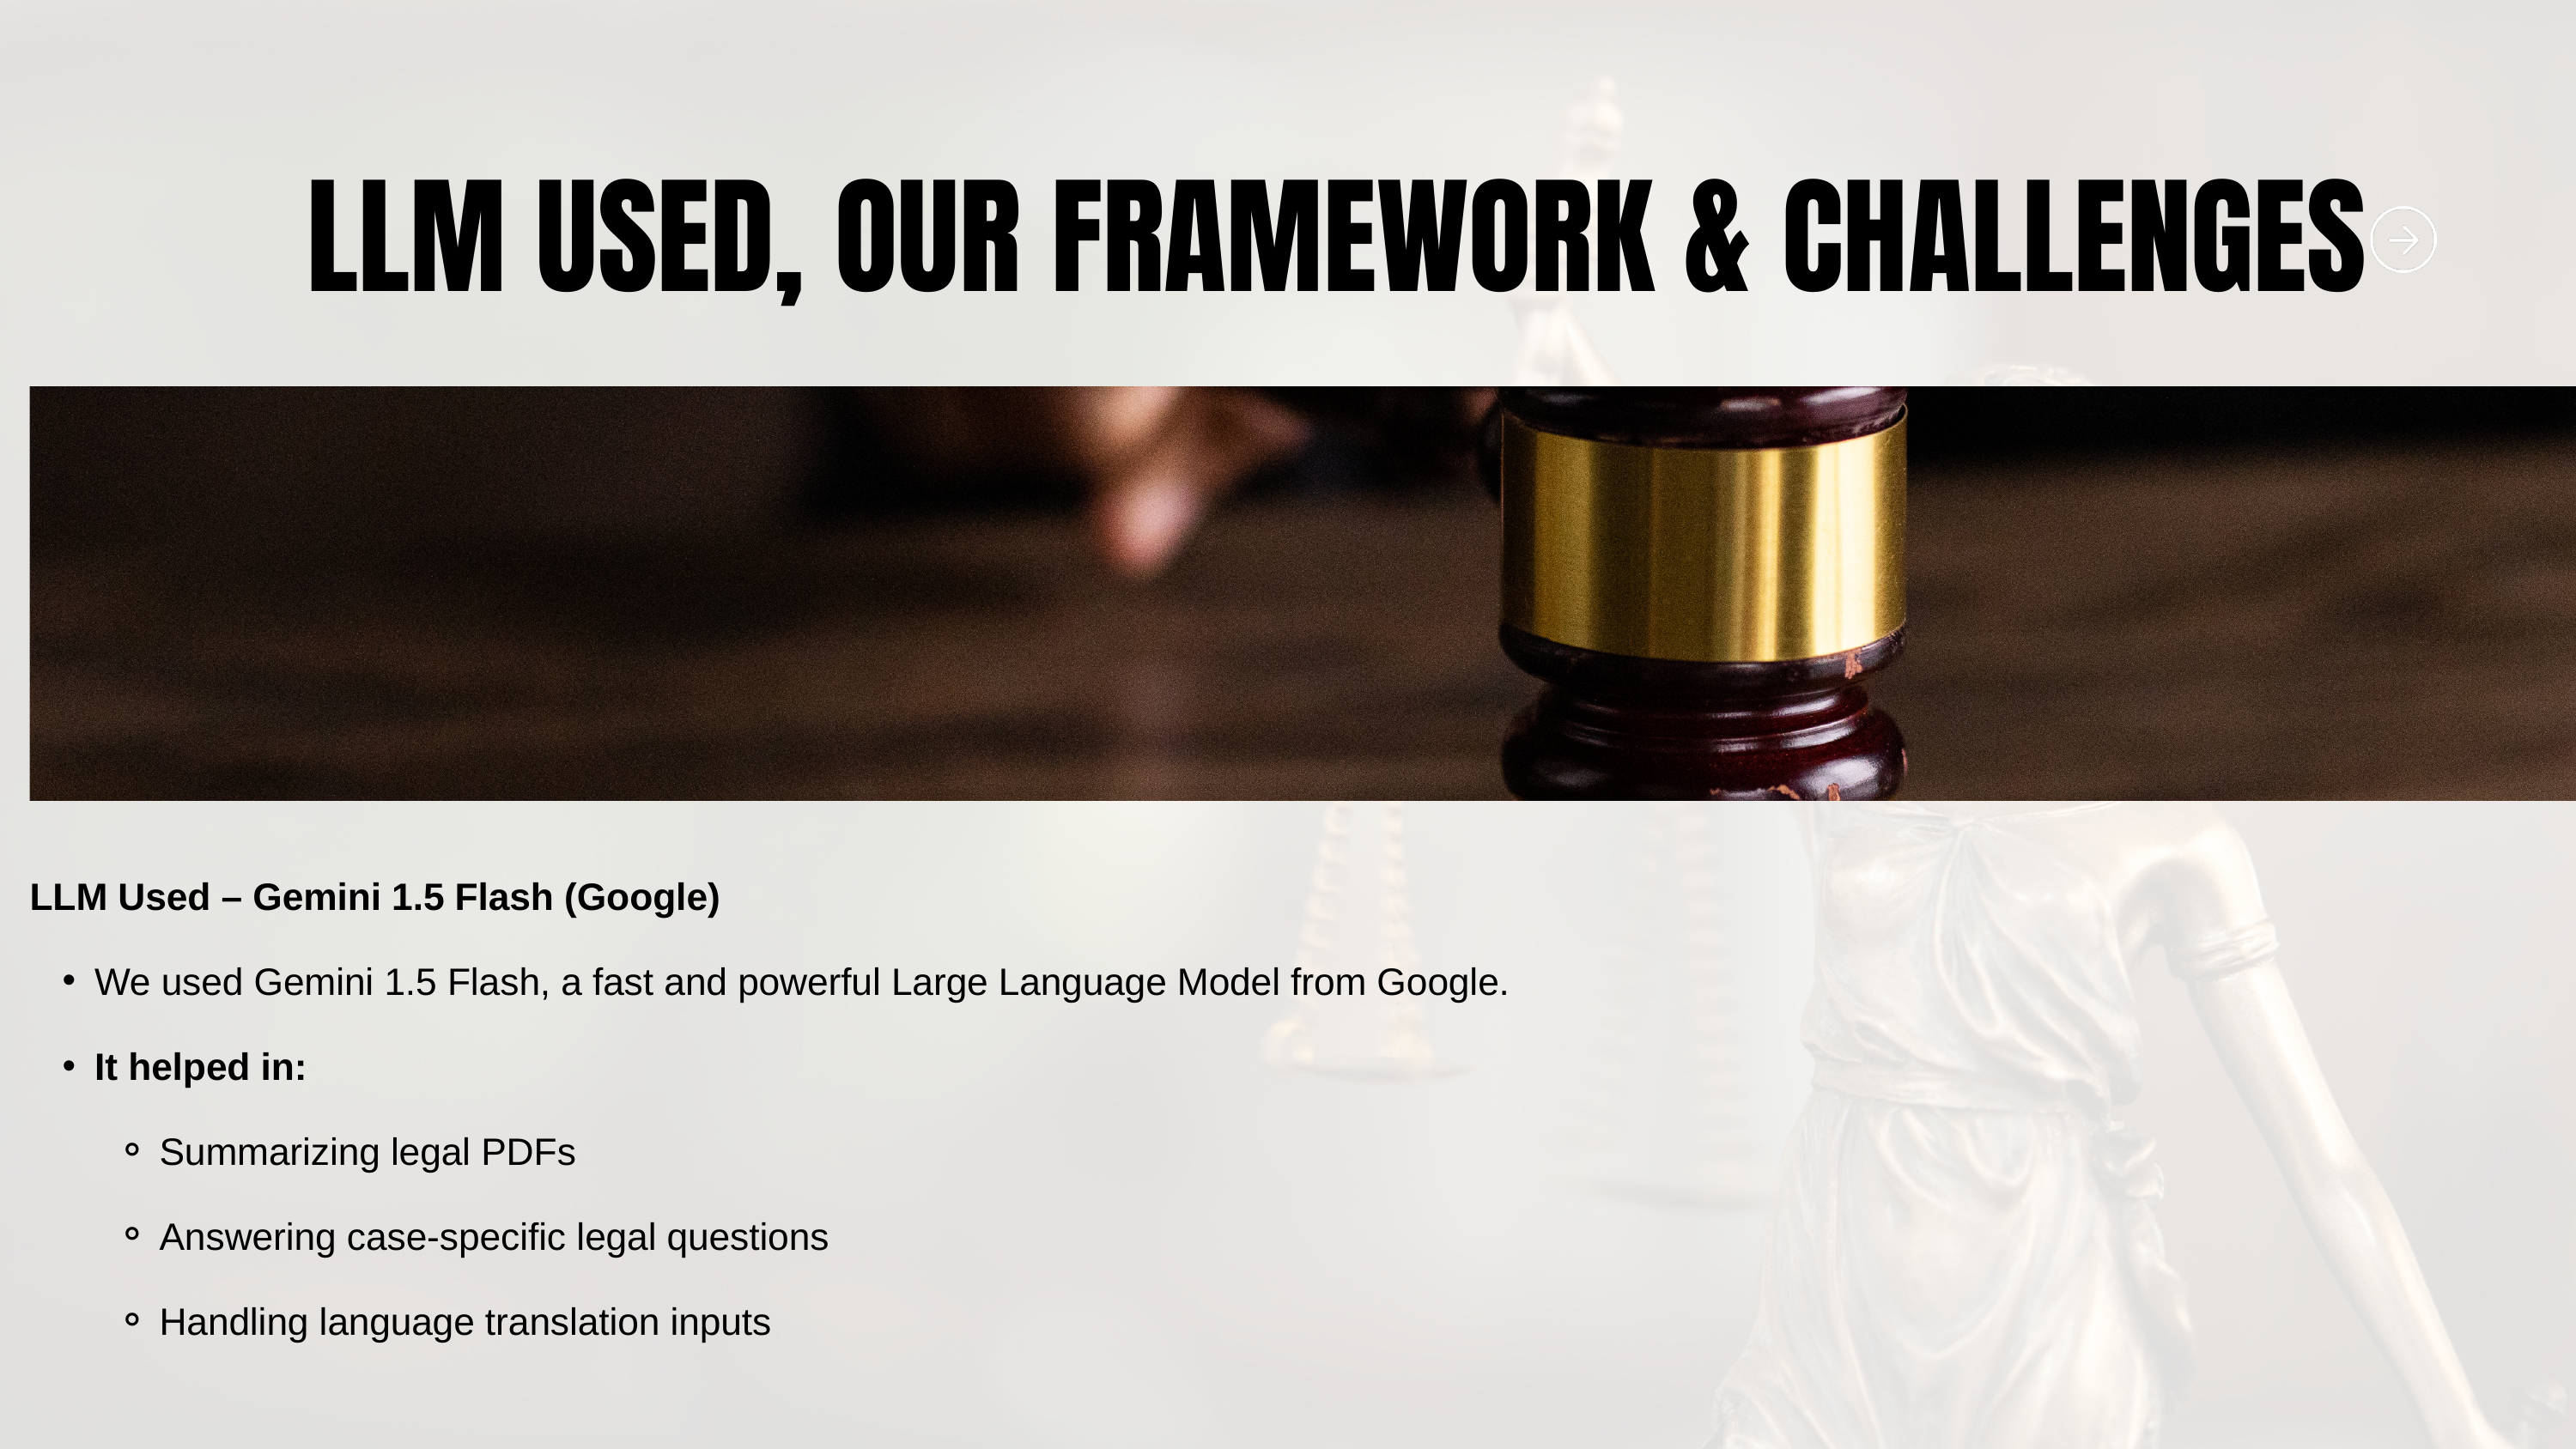

LLM USED, OUR FRAMEWORK & CHALLENGES

LLM Used – Gemini 1.5 Flash (Google)
We used Gemini 1.5 Flash, a fast and powerful Large Language Model from Google.
It helped in:
Summarizing legal PDFs
Answering case-specific legal questions
Handling language translation inputs